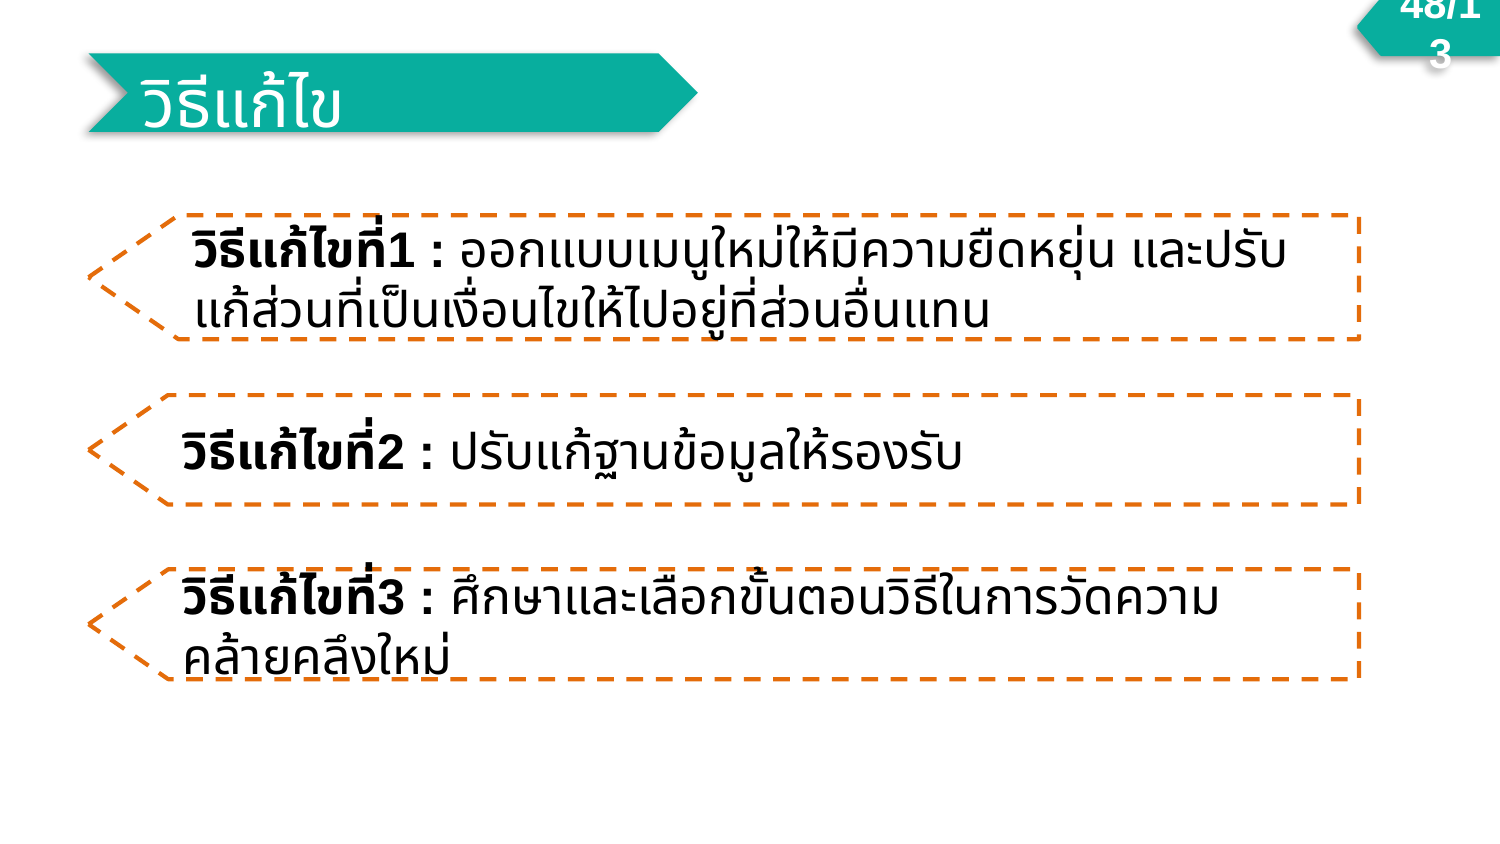

48/13
วิธีแก้ไข
วิธีแก้ไขที่1 : ออกแบบเมนูใหม่ให้มีความยืดหยุ่น และปรับแก้ส่วนที่เป็นเงื่อนไขให้ไปอยู่ที่ส่วนอื่นแทน
วิธีแก้ไขที่2 : ปรับแก้ฐานข้อมูลให้รองรับ
วิธีแก้ไขที่3 : ศึกษาและเลือกขั้นตอนวิธีในการวัดความคล้ายคลึงใหม่